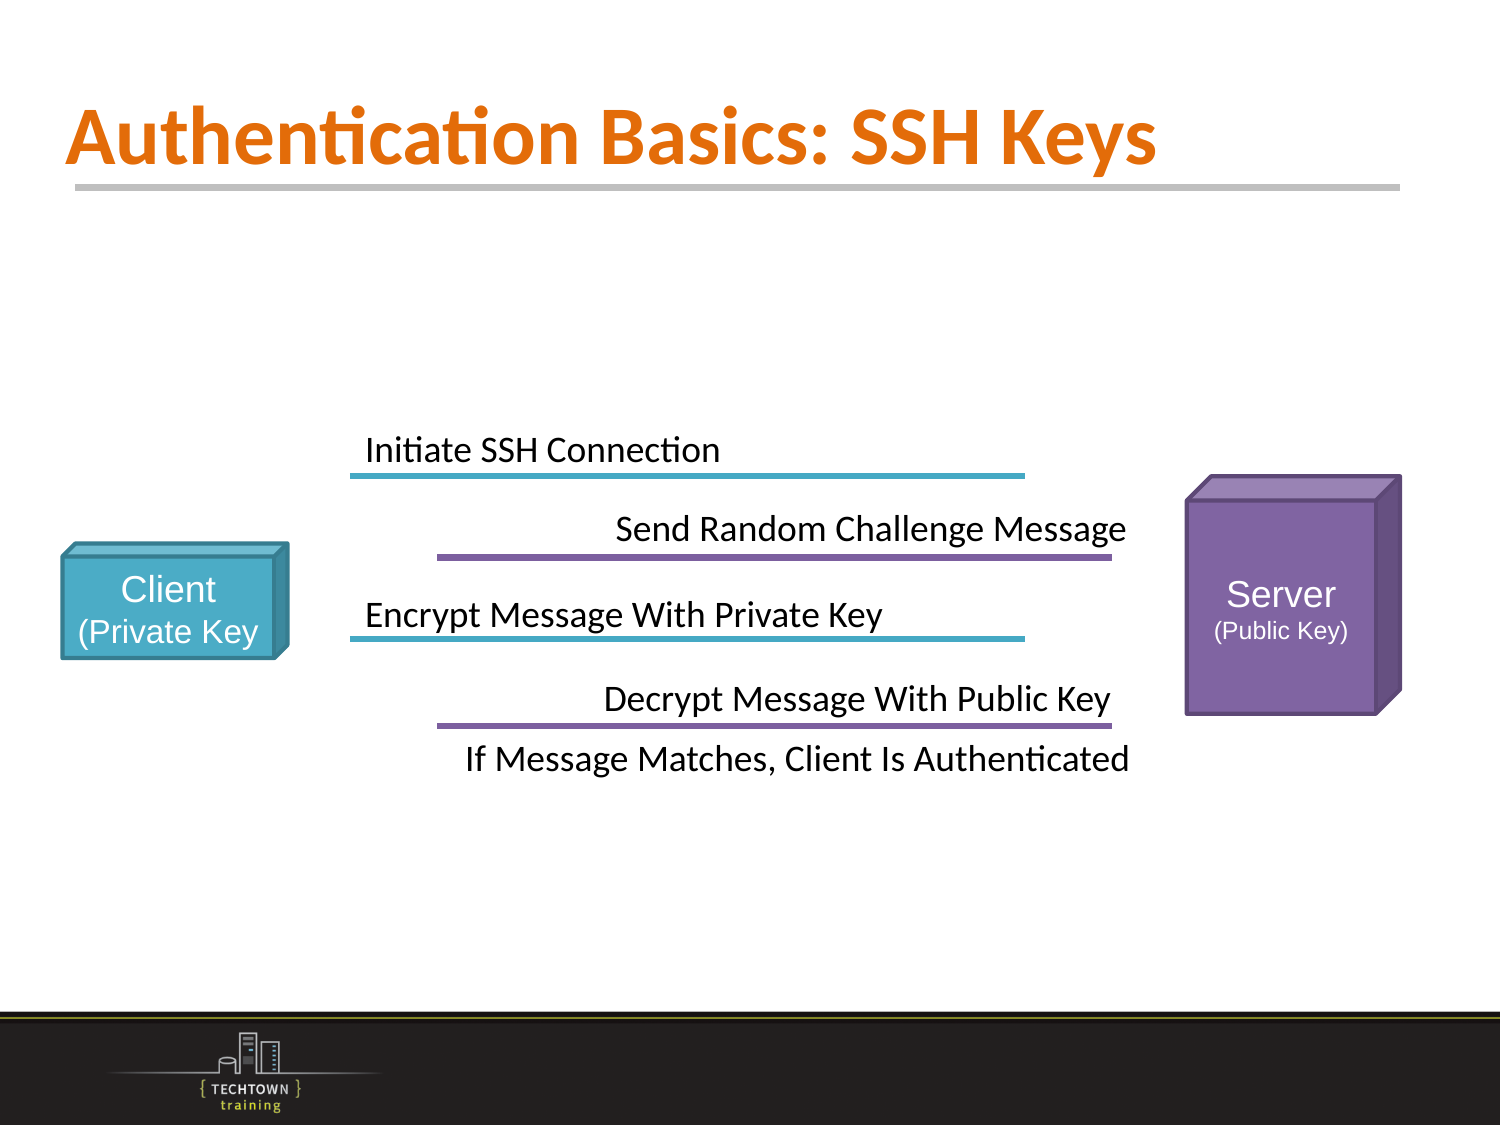

# Authentication Basics: SSH Keys
Initiate SSH Connection
Server
(Public Key)
Send Random Challenge Message
Client
(Private Key
Encrypt Message With Private Key
Decrypt Message With Public Key
If Message Matches, Client Is Authenticated